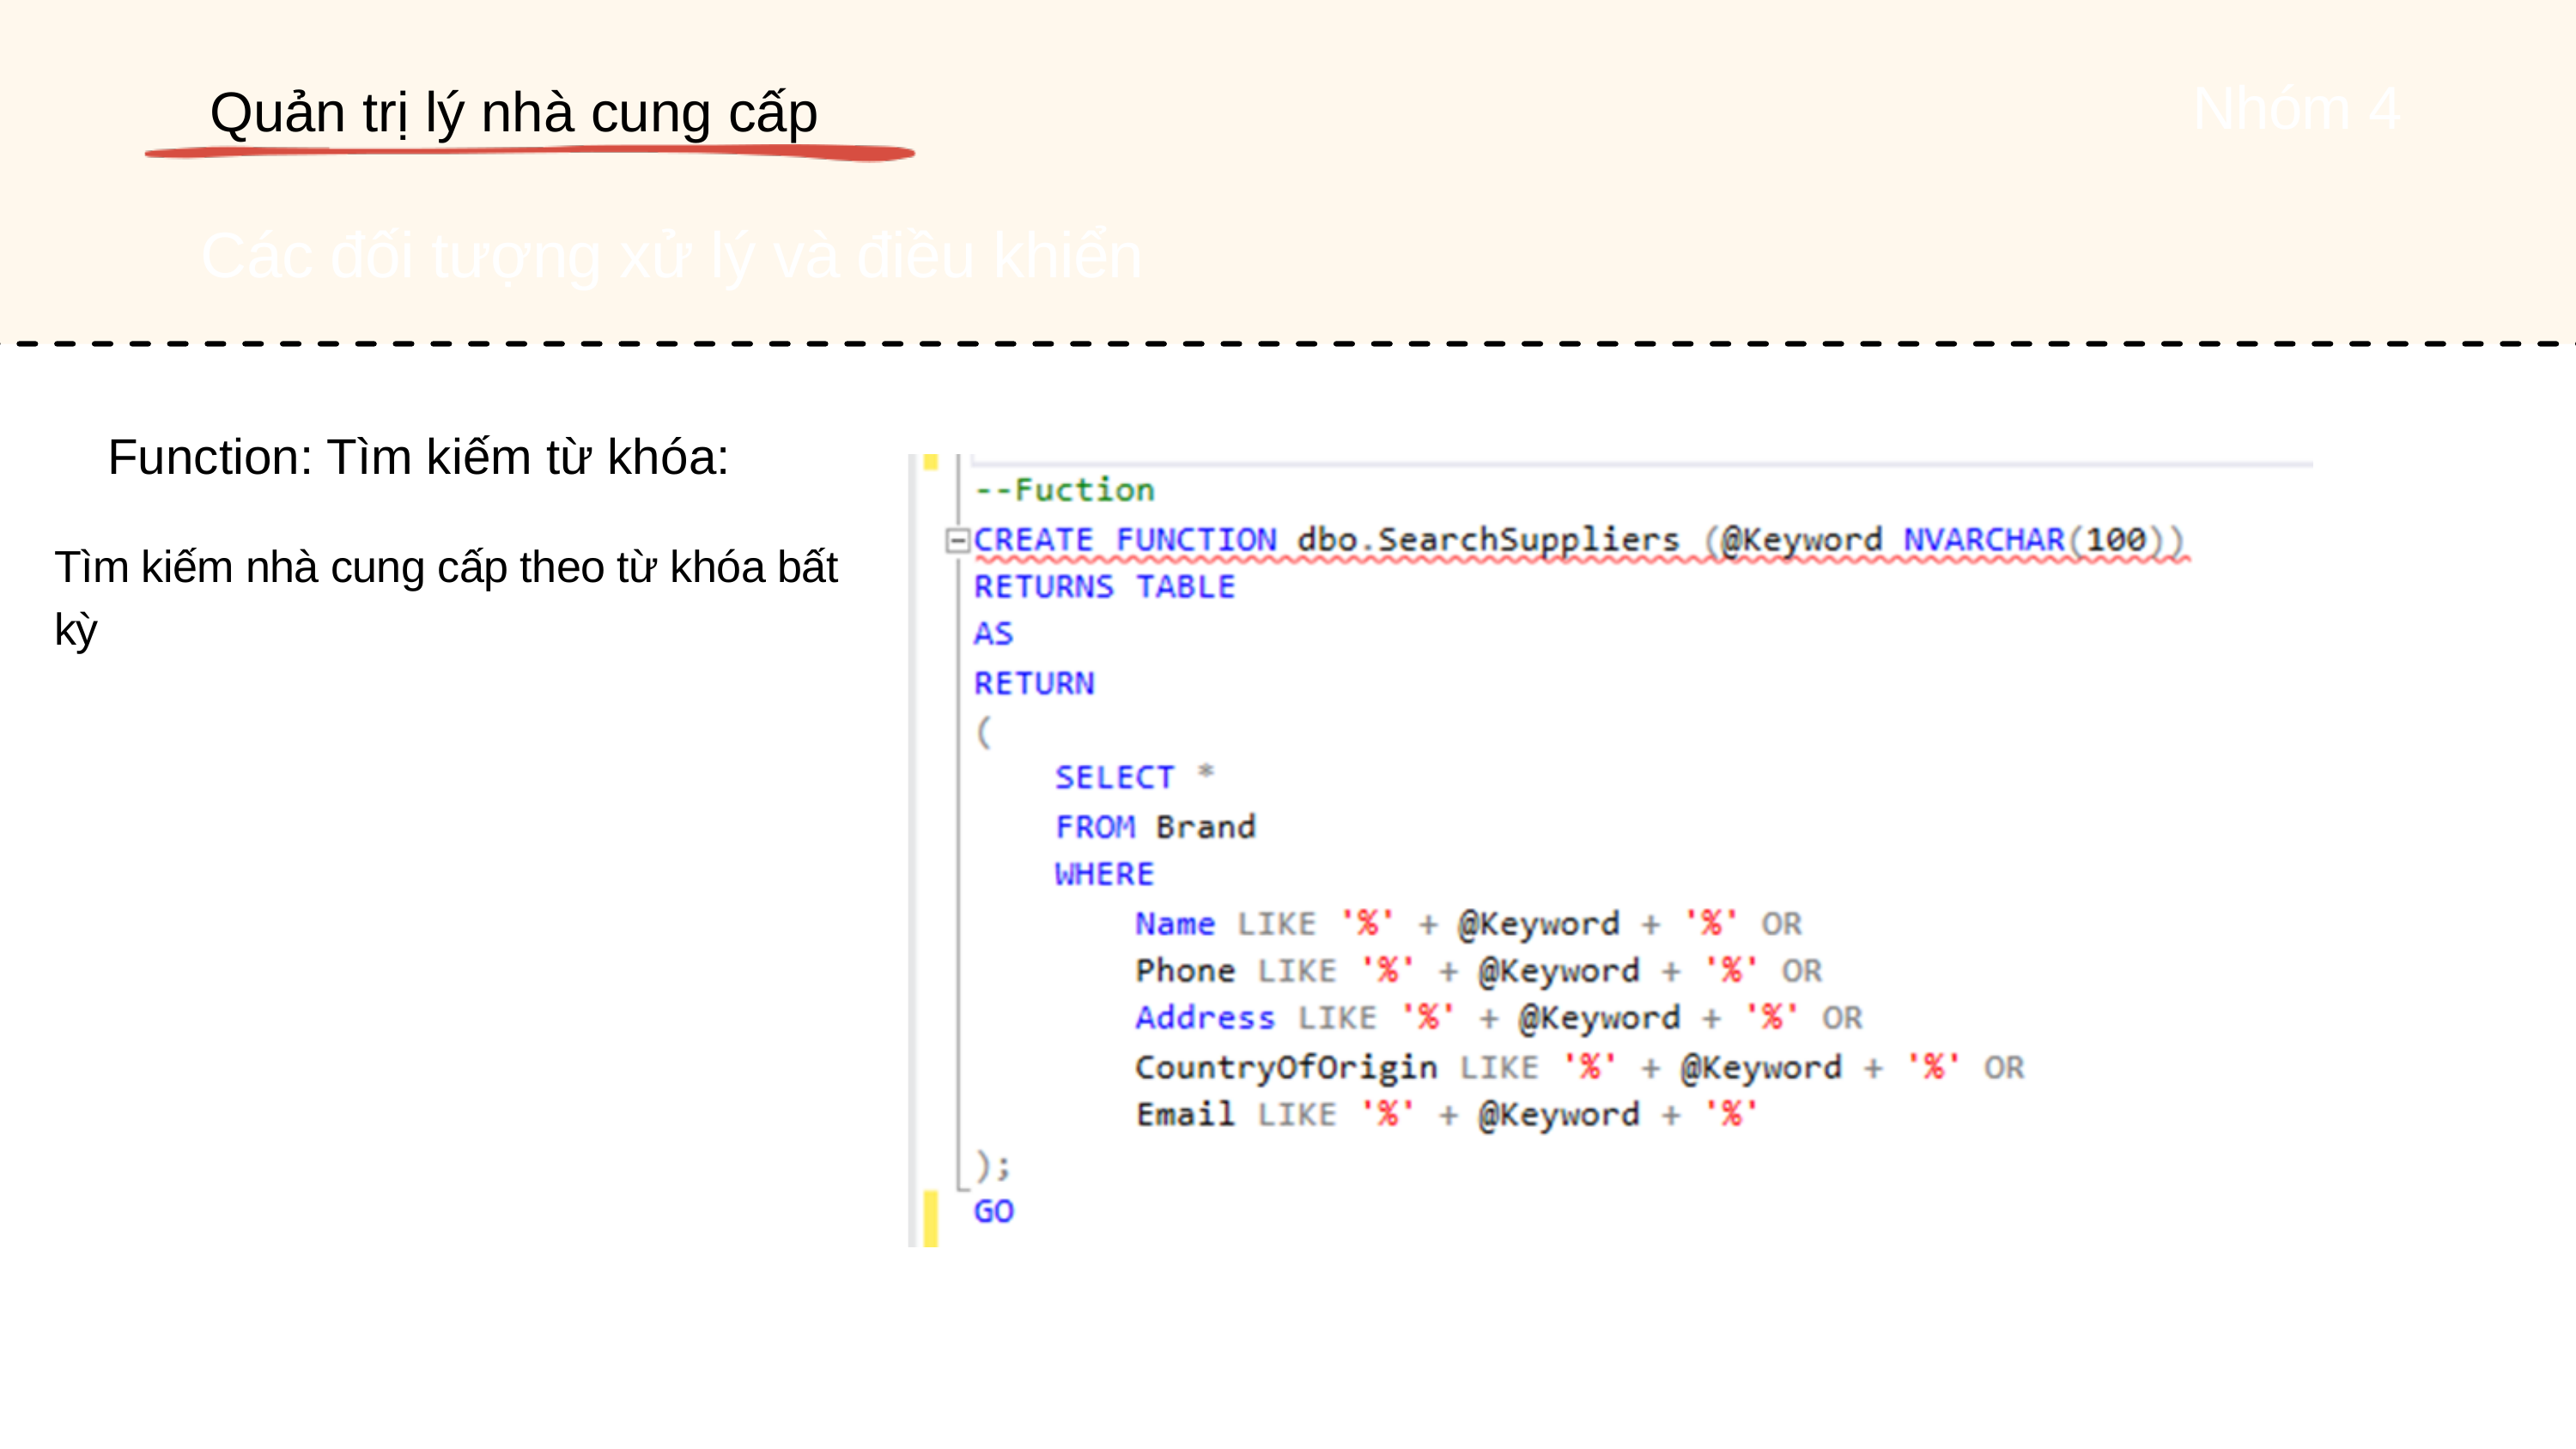

Quản trị lý nhà cung cấp
Nhóm 4

Các đối tượng xử lý và điều khiển

 Function: Tìm kiếm từ khóa:

Tìm kiếm nhà cung cấp theo từ khóa bất kỳ